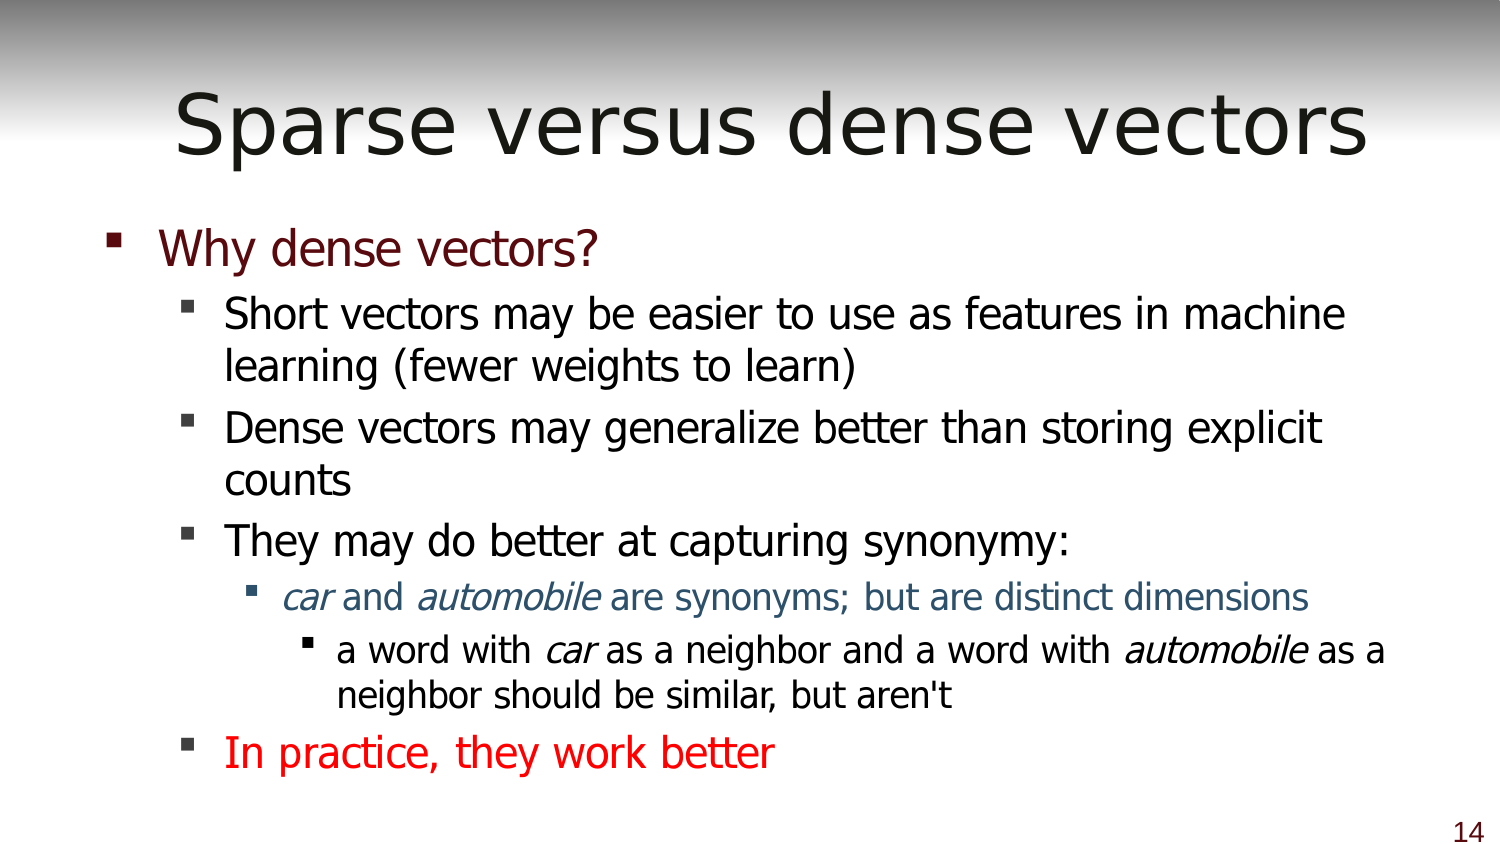

# Sparse versus dense vectors
Why dense vectors?
Short vectors may be easier to use as features in machine learning (fewer weights to learn)
Dense vectors may generalize better than storing explicit counts
They may do better at capturing synonymy:
car and automobile are synonyms; but are distinct dimensions
a word with car as a neighbor and a word with automobile as a neighbor should be similar, but aren't
In practice, they work better
14